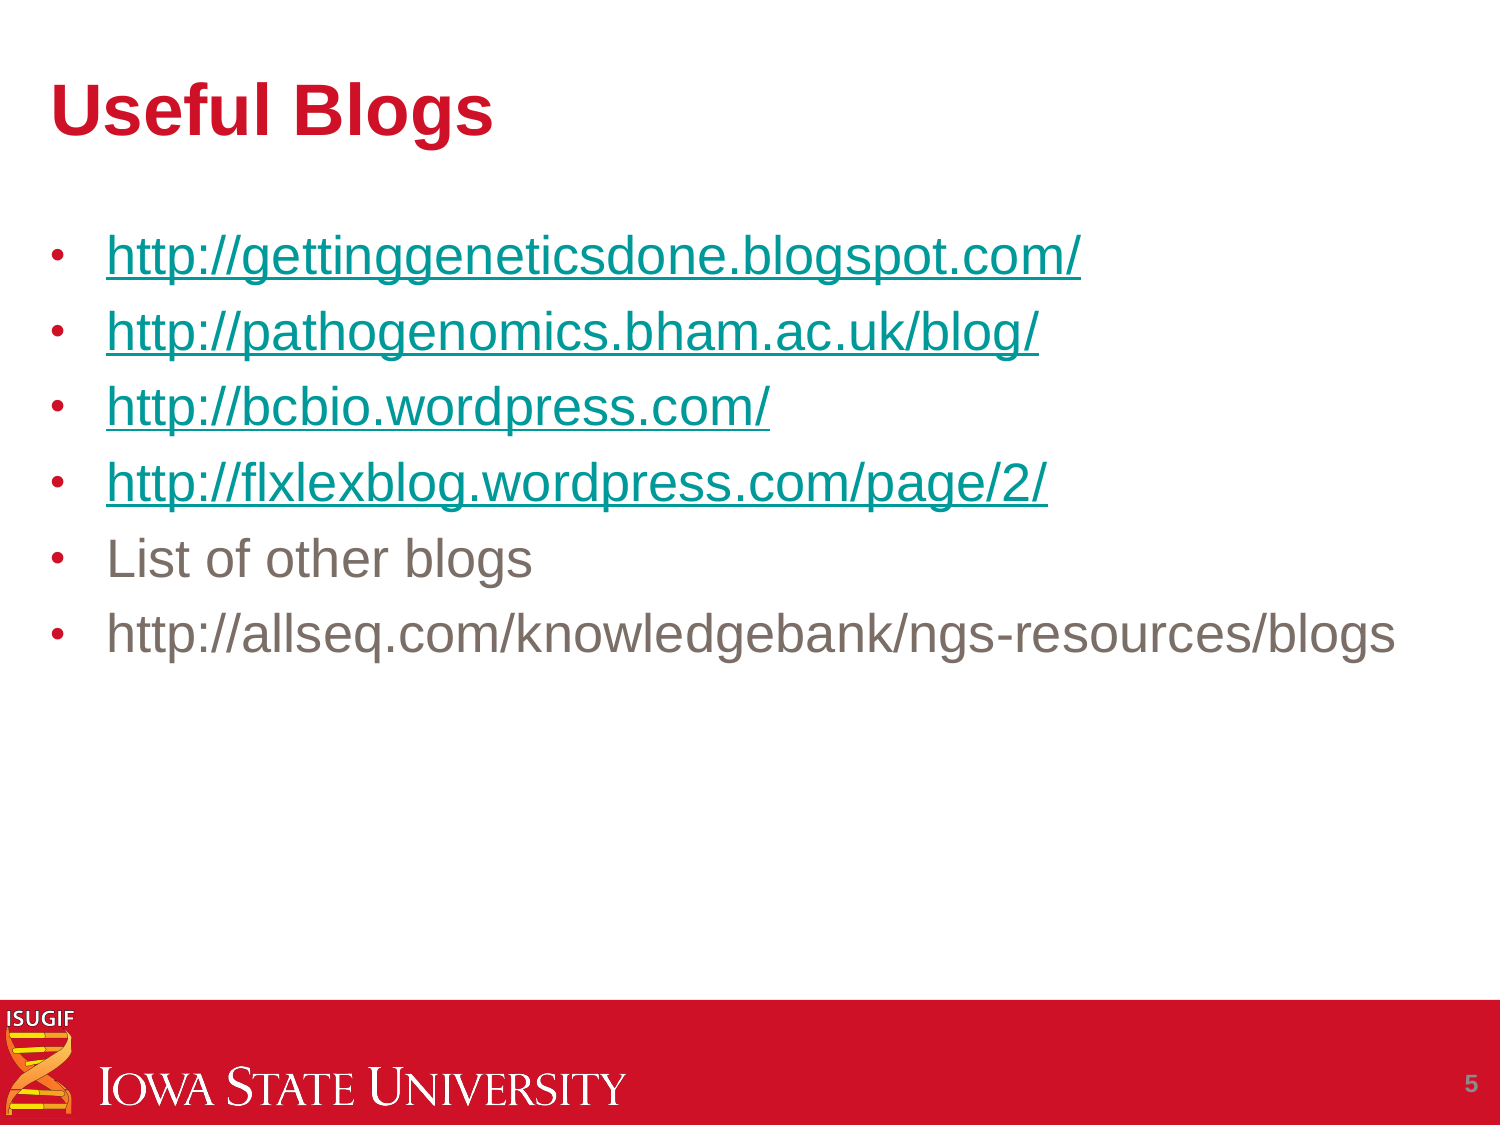

# Useful Blogs
http://gettinggeneticsdone.blogspot.com/
http://pathogenomics.bham.ac.uk/blog/
http://bcbio.wordpress.com/
http://flxlexblog.wordpress.com/page/2/
List of other blogs
http://allseq.com/knowledgebank/ngs-resources/blogs